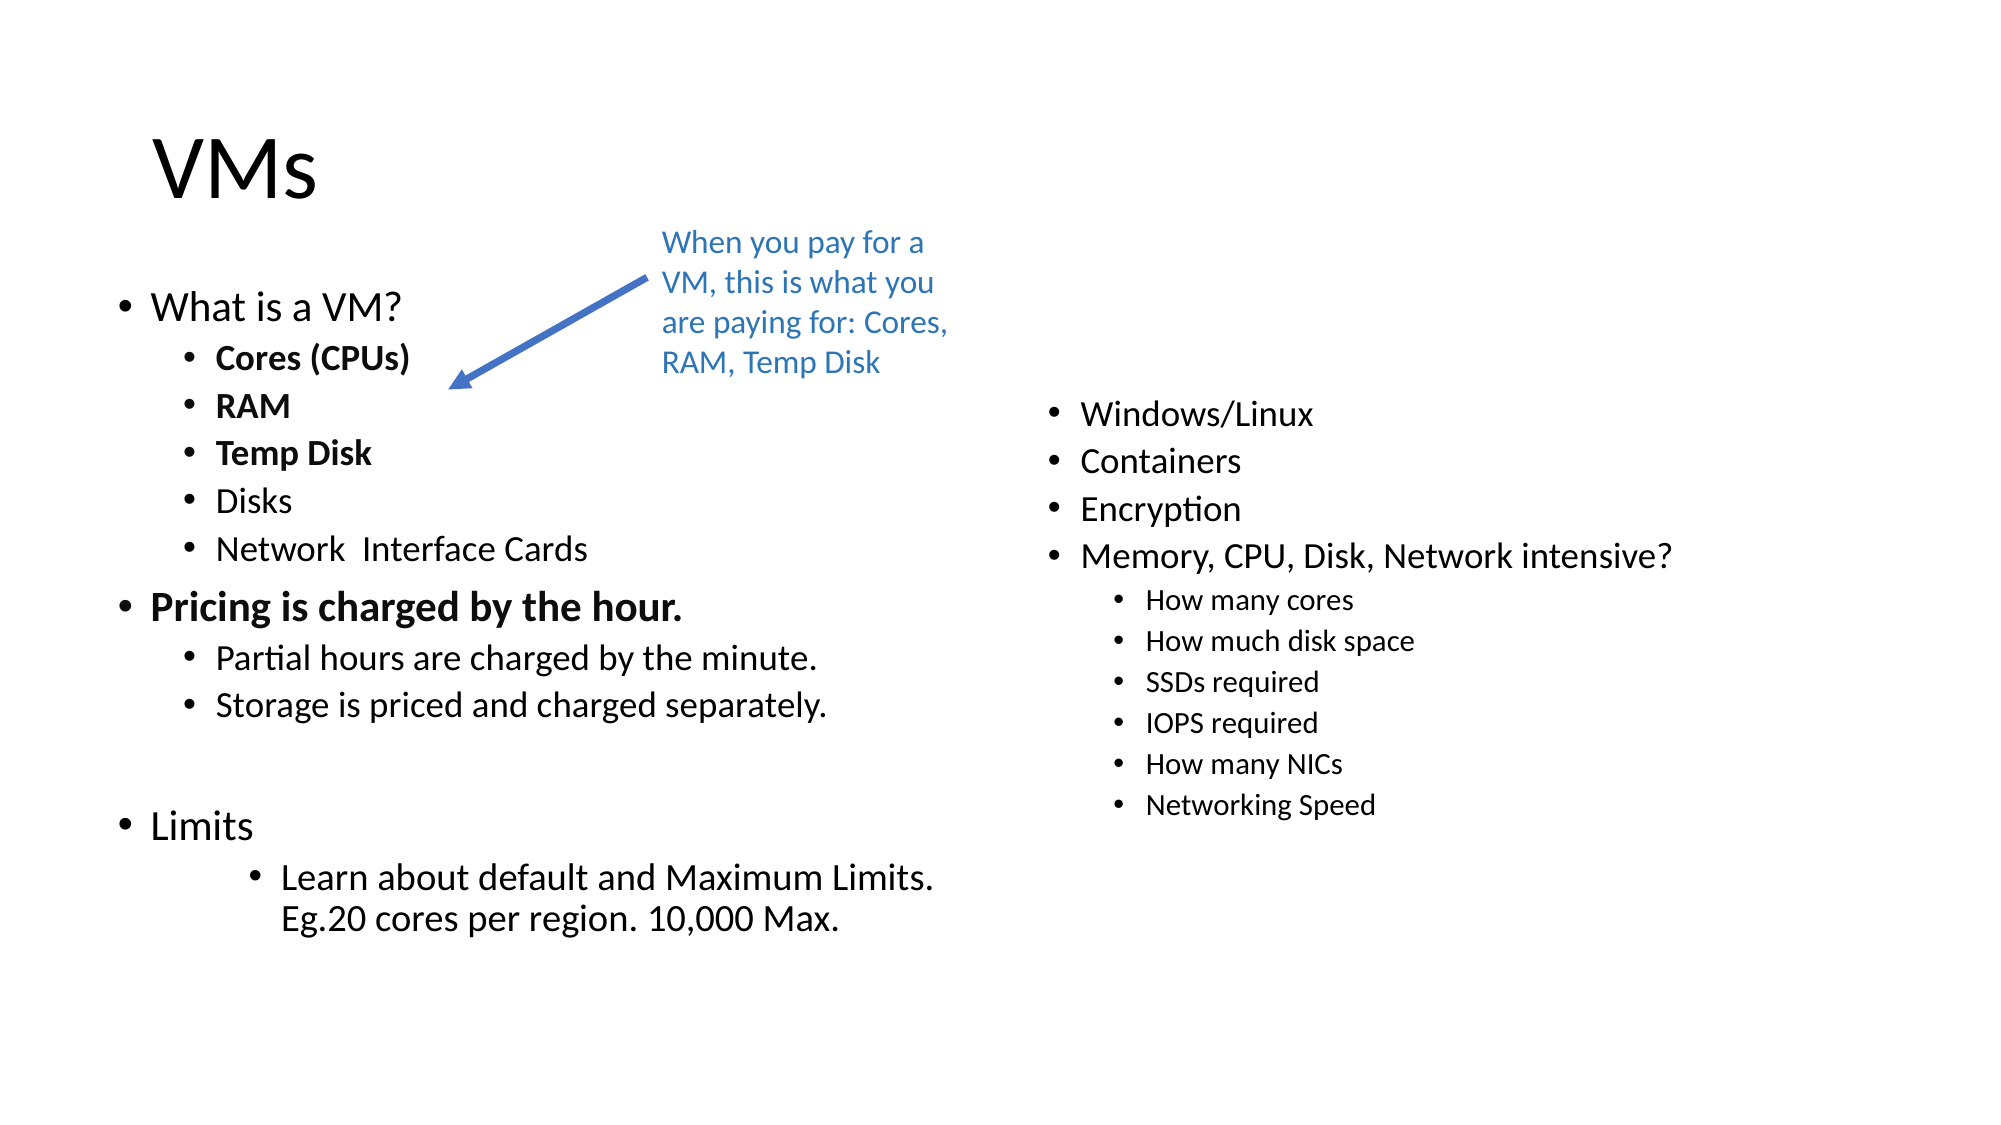

# VMs
When you pay for a VM, this is what you are paying for: Cores, RAM, Temp Disk
What is a VM?
Cores (CPUs)
RAM
Temp Disk
Disks
Network  Interface Cards
Pricing is charged by the hour.
Partial hours are charged by the minute.
Storage is priced and charged separately.

Limits
Learn about default and Maximum Limits. Eg.20 cores per region. 10,000 Max.

Windows/Linux
Containers
Encryption
Memory, CPU, Disk, Network intensive?
How many cores
How much disk space
SSDs required
IOPS required
How many NICs
Networking Speed